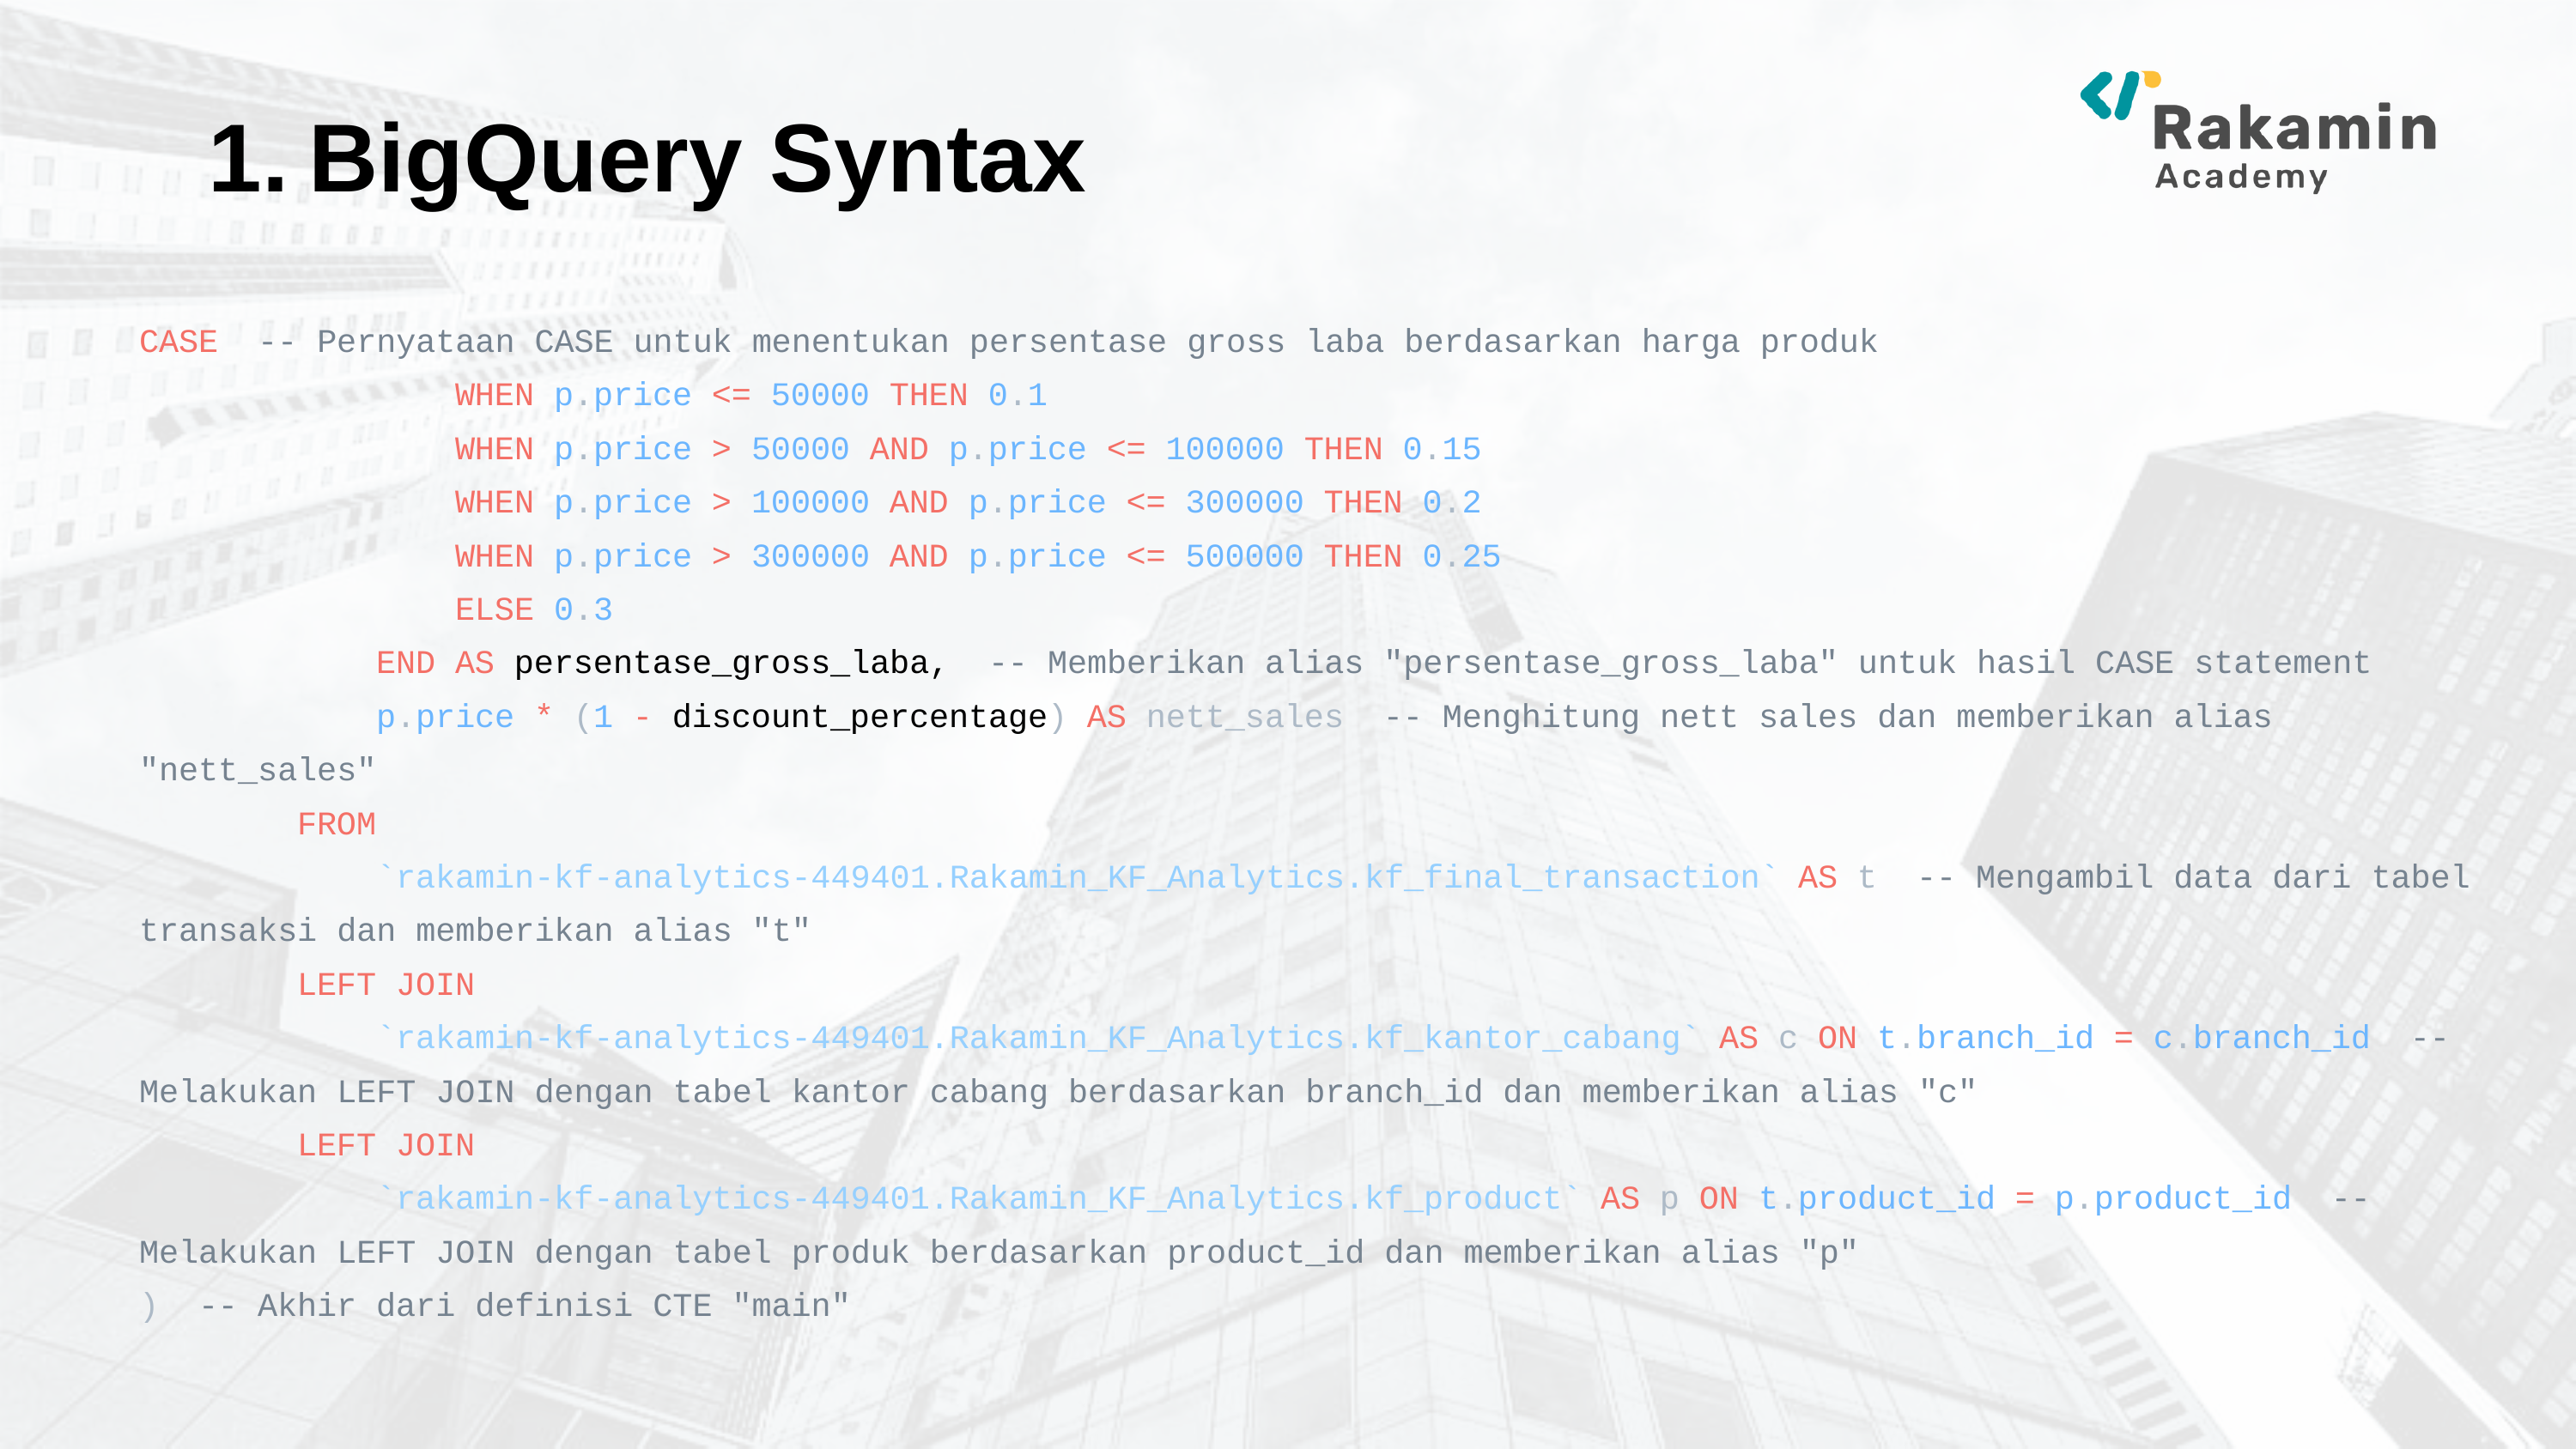

BigQuery Syntax
CASE  -- Pernyataan CASE untuk menentukan persentase gross laba berdasarkan harga produk
                WHEN p.price <= 50000 THEN 0.1
                WHEN p.price > 50000 AND p.price <= 100000 THEN 0.15
                WHEN p.price > 100000 AND p.price <= 300000 THEN 0.2
                WHEN p.price > 300000 AND p.price <= 500000 THEN 0.25
                ELSE 0.3
            END AS persentase_gross_laba,  -- Memberikan alias "persentase_gross_laba" untuk hasil CASE statement
            p.price * (1 - discount_percentage) AS nett_sales  -- Menghitung nett sales dan memberikan alias "nett_sales"
        FROM
            `rakamin-kf-analytics-449401.Rakamin_KF_Analytics.kf_final_transaction` AS t  -- Mengambil data dari tabel transaksi dan memberikan alias "t"
        LEFT JOIN
            `rakamin-kf-analytics-449401.Rakamin_KF_Analytics.kf_kantor_cabang` AS c ON t.branch_id = c.branch_id  -- Melakukan LEFT JOIN dengan tabel kantor cabang berdasarkan branch_id dan memberikan alias "c"
        LEFT JOIN
            `rakamin-kf-analytics-449401.Rakamin_KF_Analytics.kf_product` AS p ON t.product_id = p.product_id  -- Melakukan LEFT JOIN dengan tabel produk berdasarkan product_id dan memberikan alias "p"
)  -- Akhir dari definisi CTE "main"